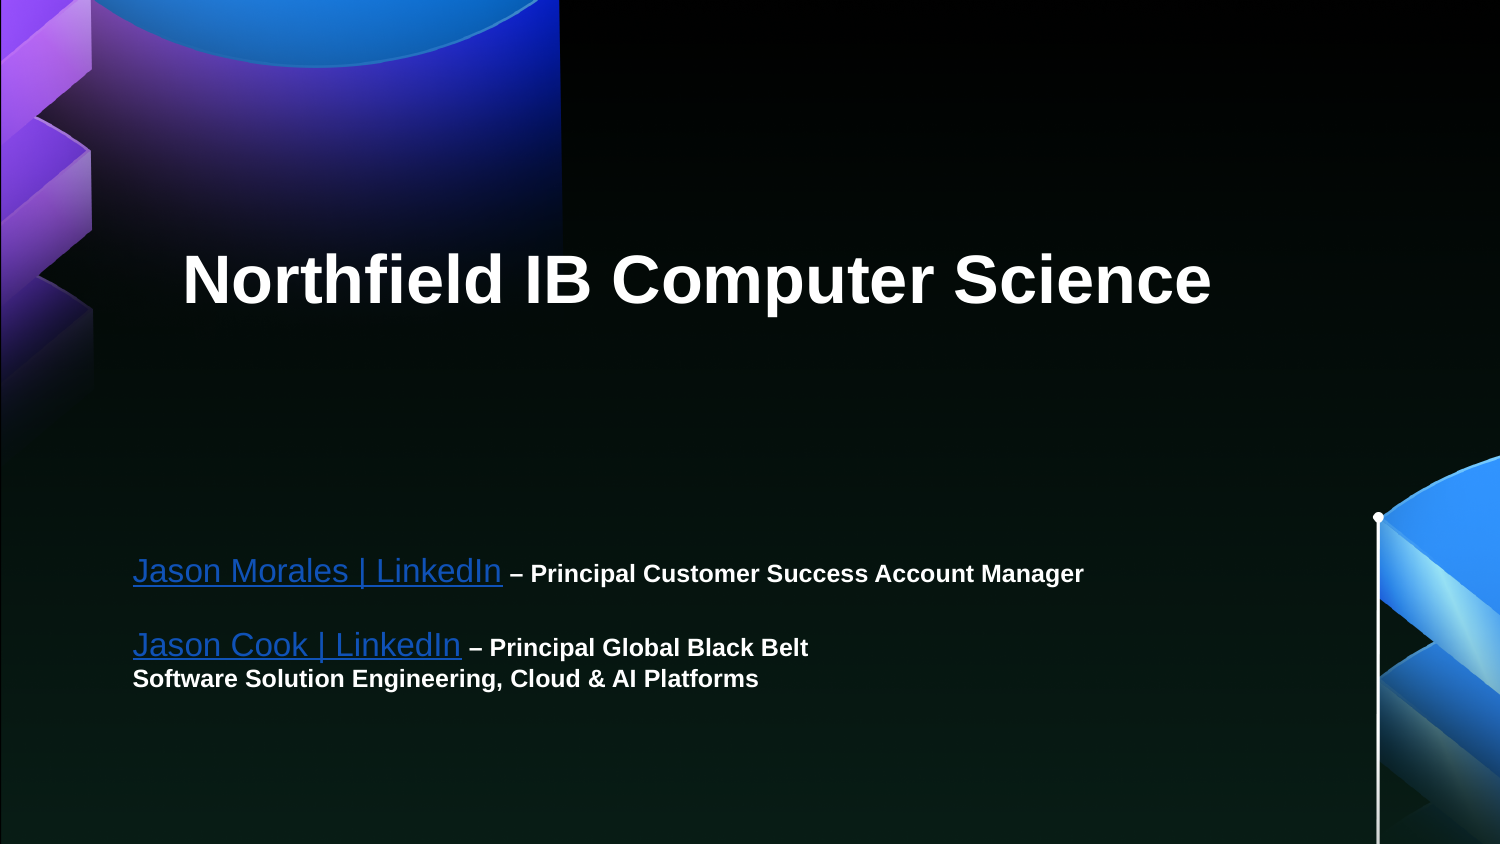

# Northfield IB Computer Science
Jason Morales | LinkedIn – Principal Customer Success Account Manager
Jason Cook | LinkedIn – Principal Global Black Belt
Software Solution Engineering, Cloud & AI Platforms